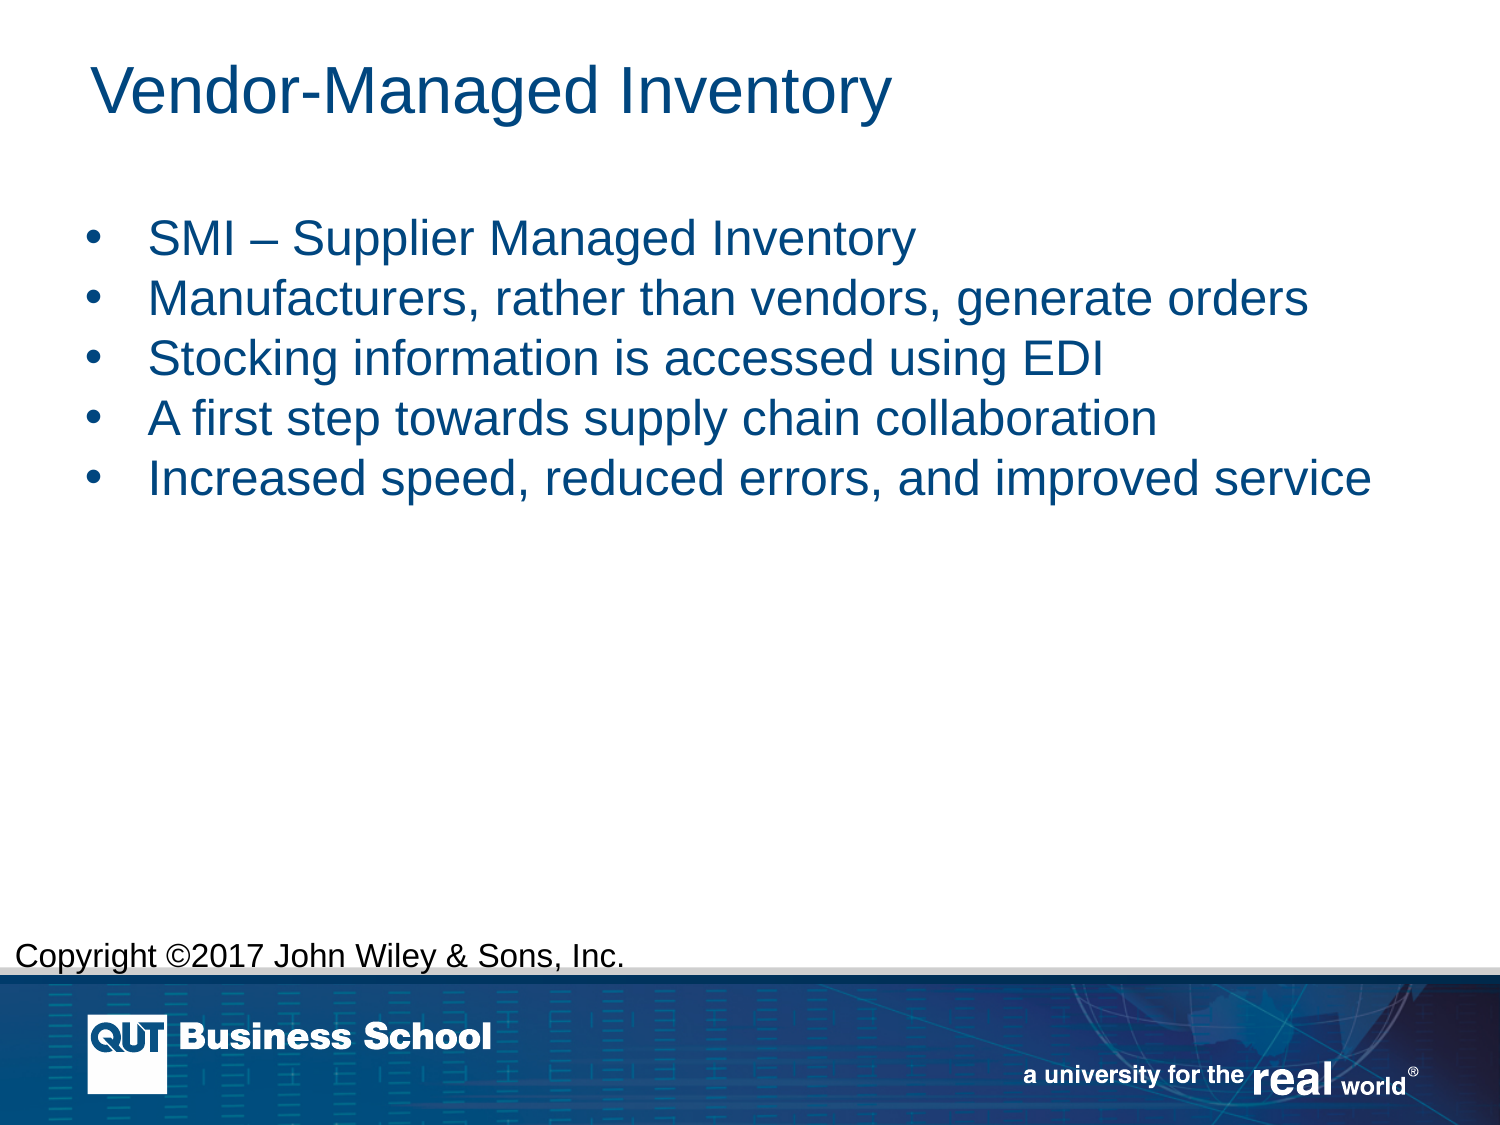

# Vendor-Managed Inventory
SMI – Supplier Managed Inventory
Manufacturers, rather than vendors, generate orders
Stocking information is accessed using EDI
A first step towards supply chain collaboration
Increased speed, reduced errors, and improved service

Copyright ©2017 John Wiley & Sons, Inc.